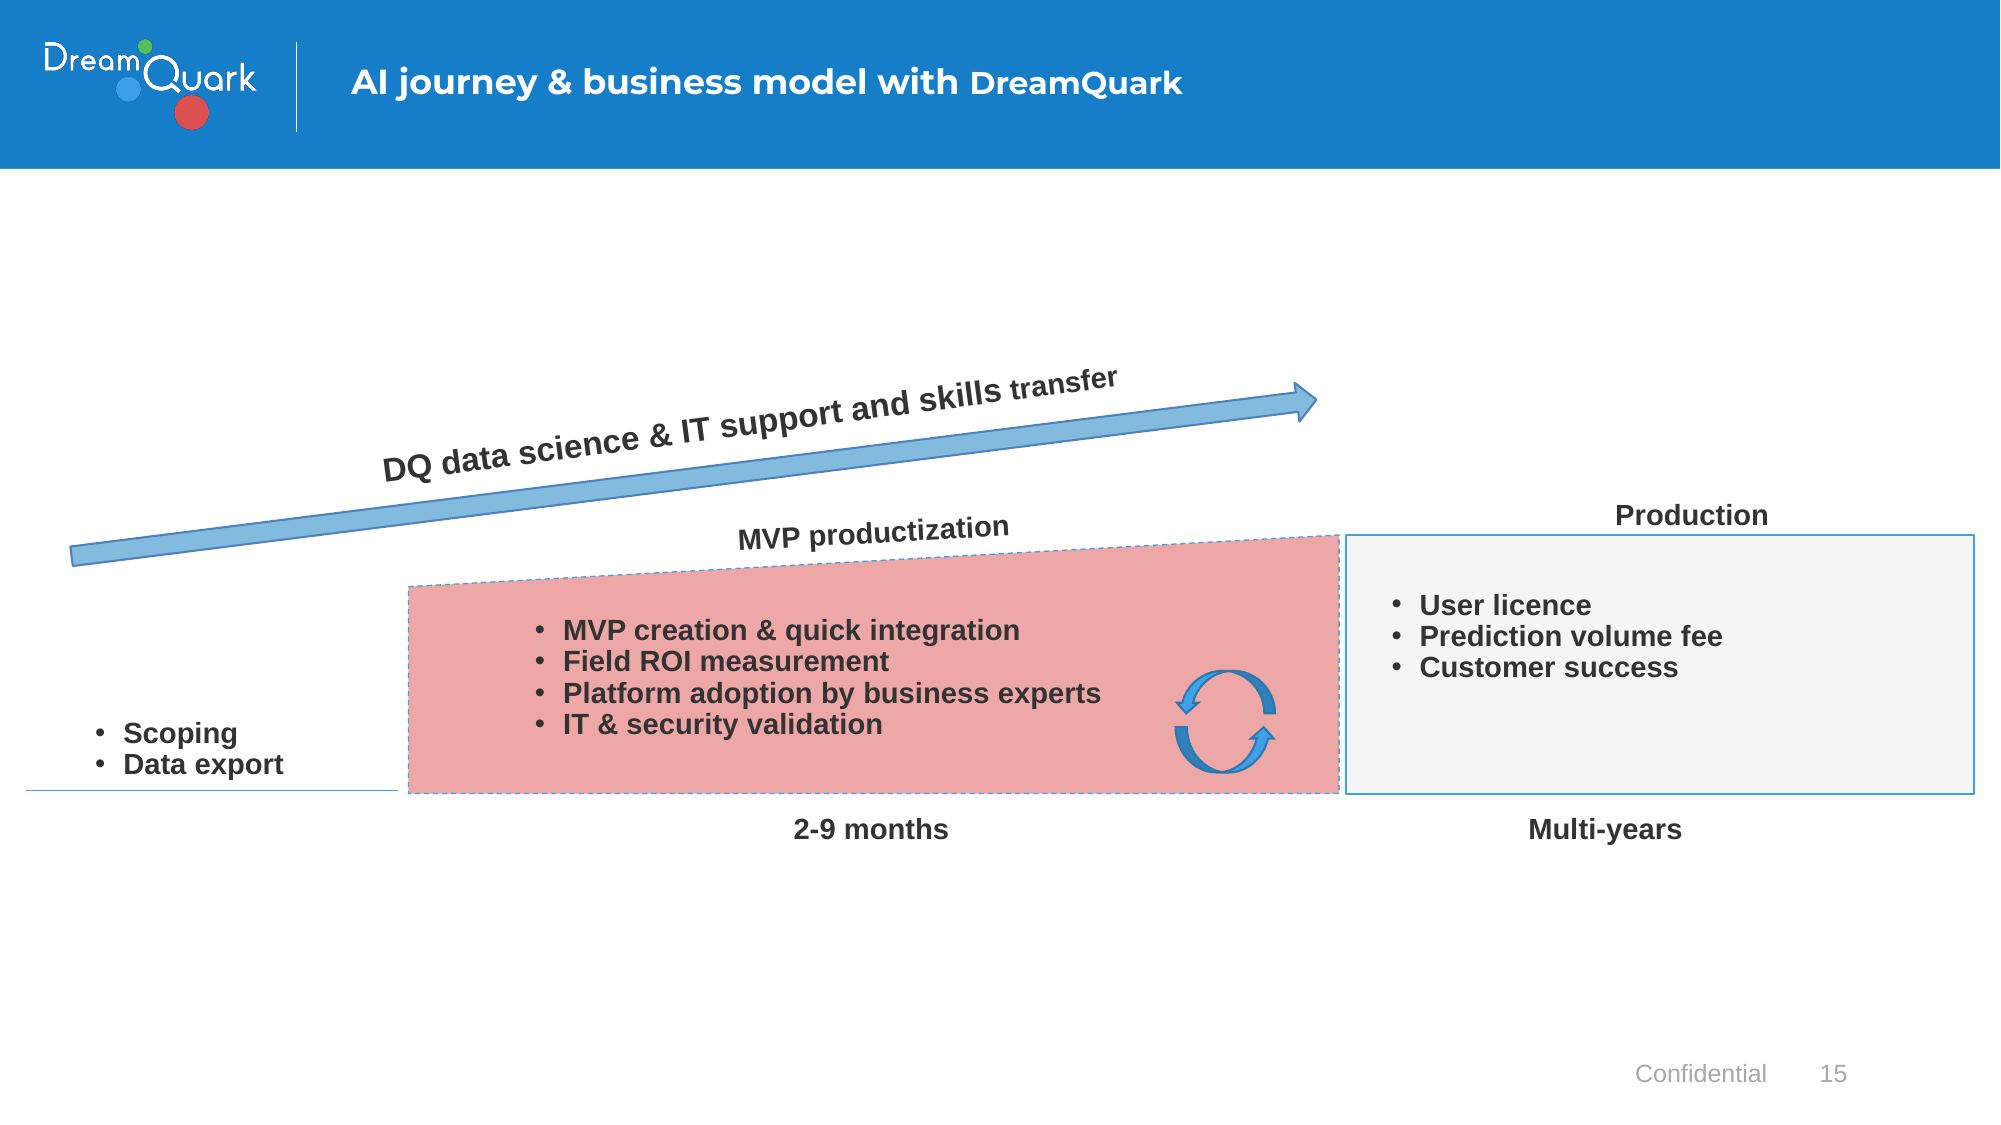

# AI journey & business model with DreamQuark
DQ data science & IT support and skills transfer

Production
MVP productization

User licence
Prediction volume fee
Customer success
MVP creation & quick integration
Field ROI measurement
Platform adoption by business experts
IT & security validation

Scoping
Data export

2-9 months
Multi-years
Confidential
15